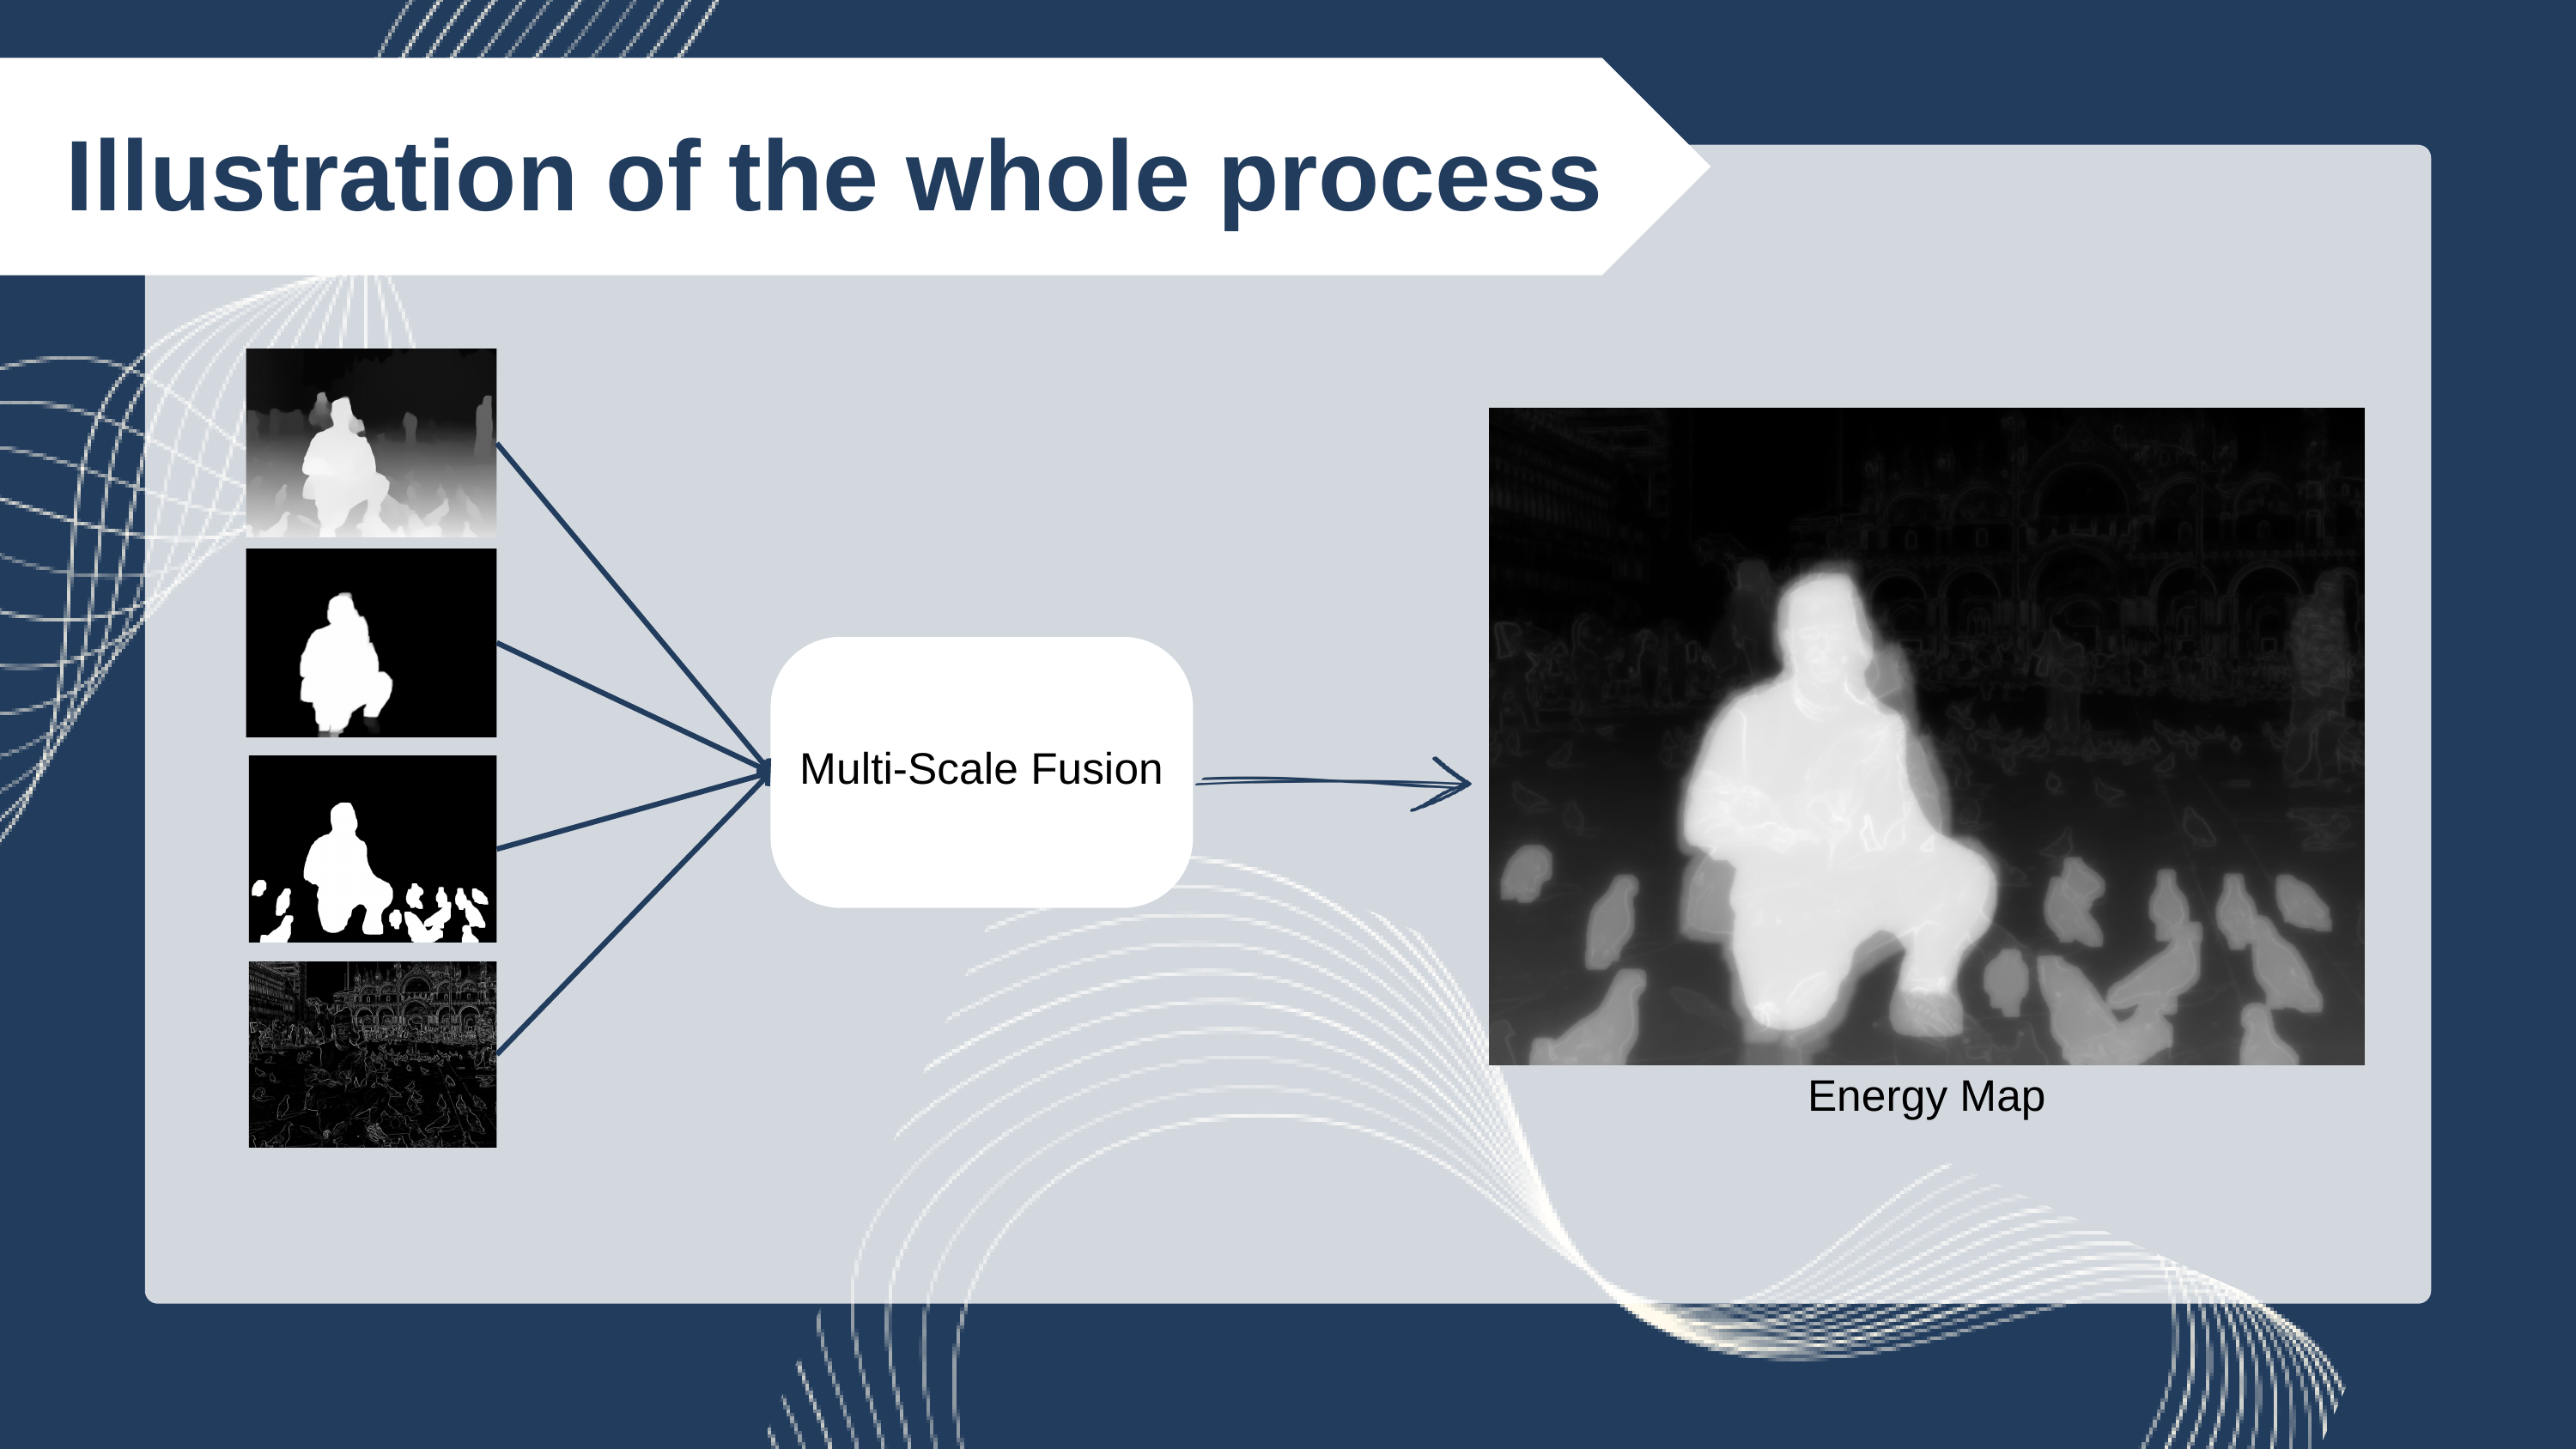

Illustration of the whole process

Multi-Scale Fusion

Energy Map